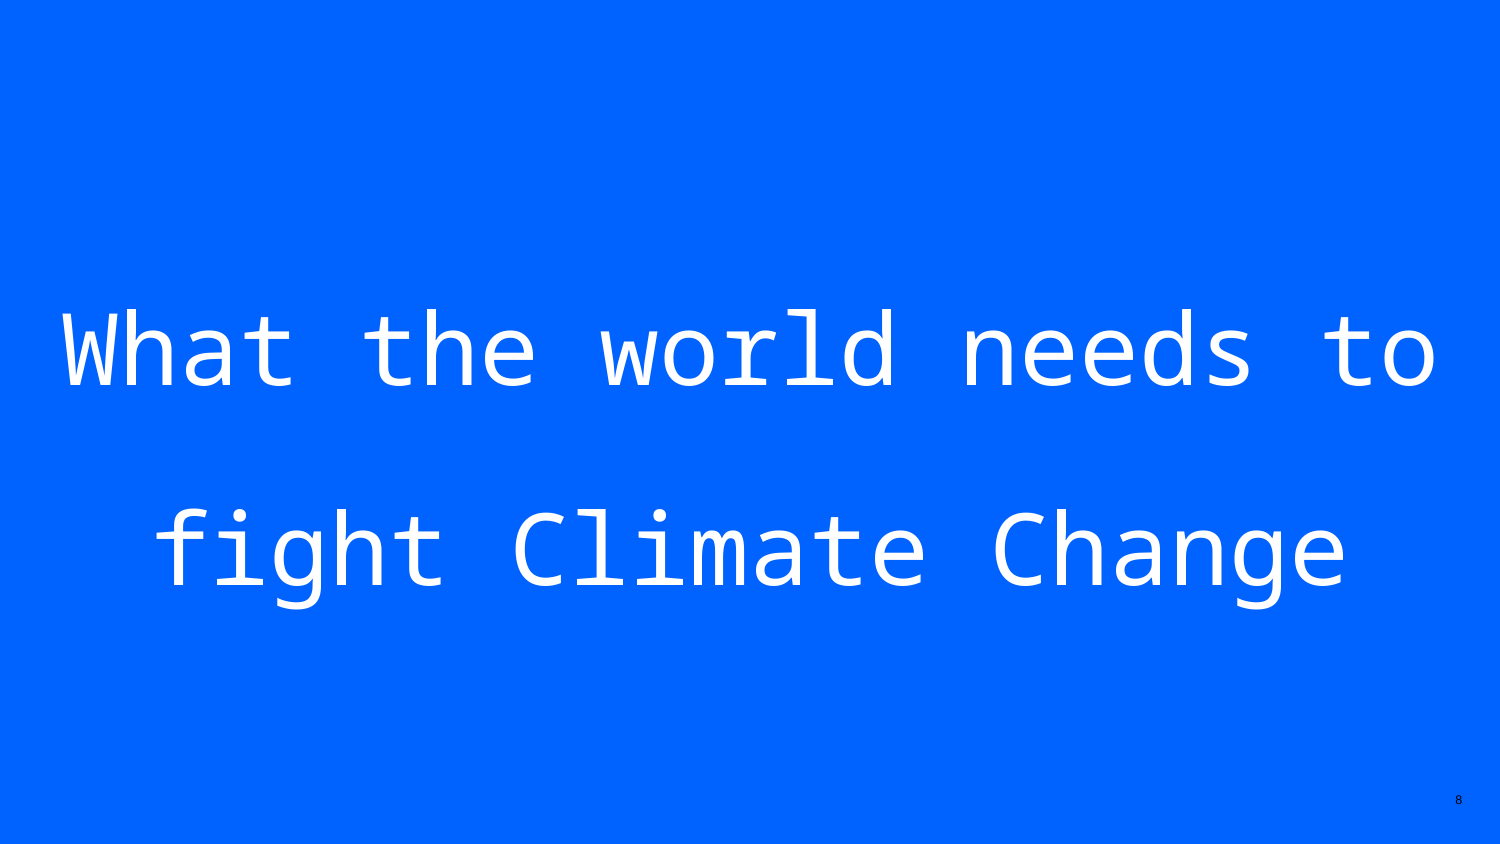

# What the world needs to fight Climate Change
8